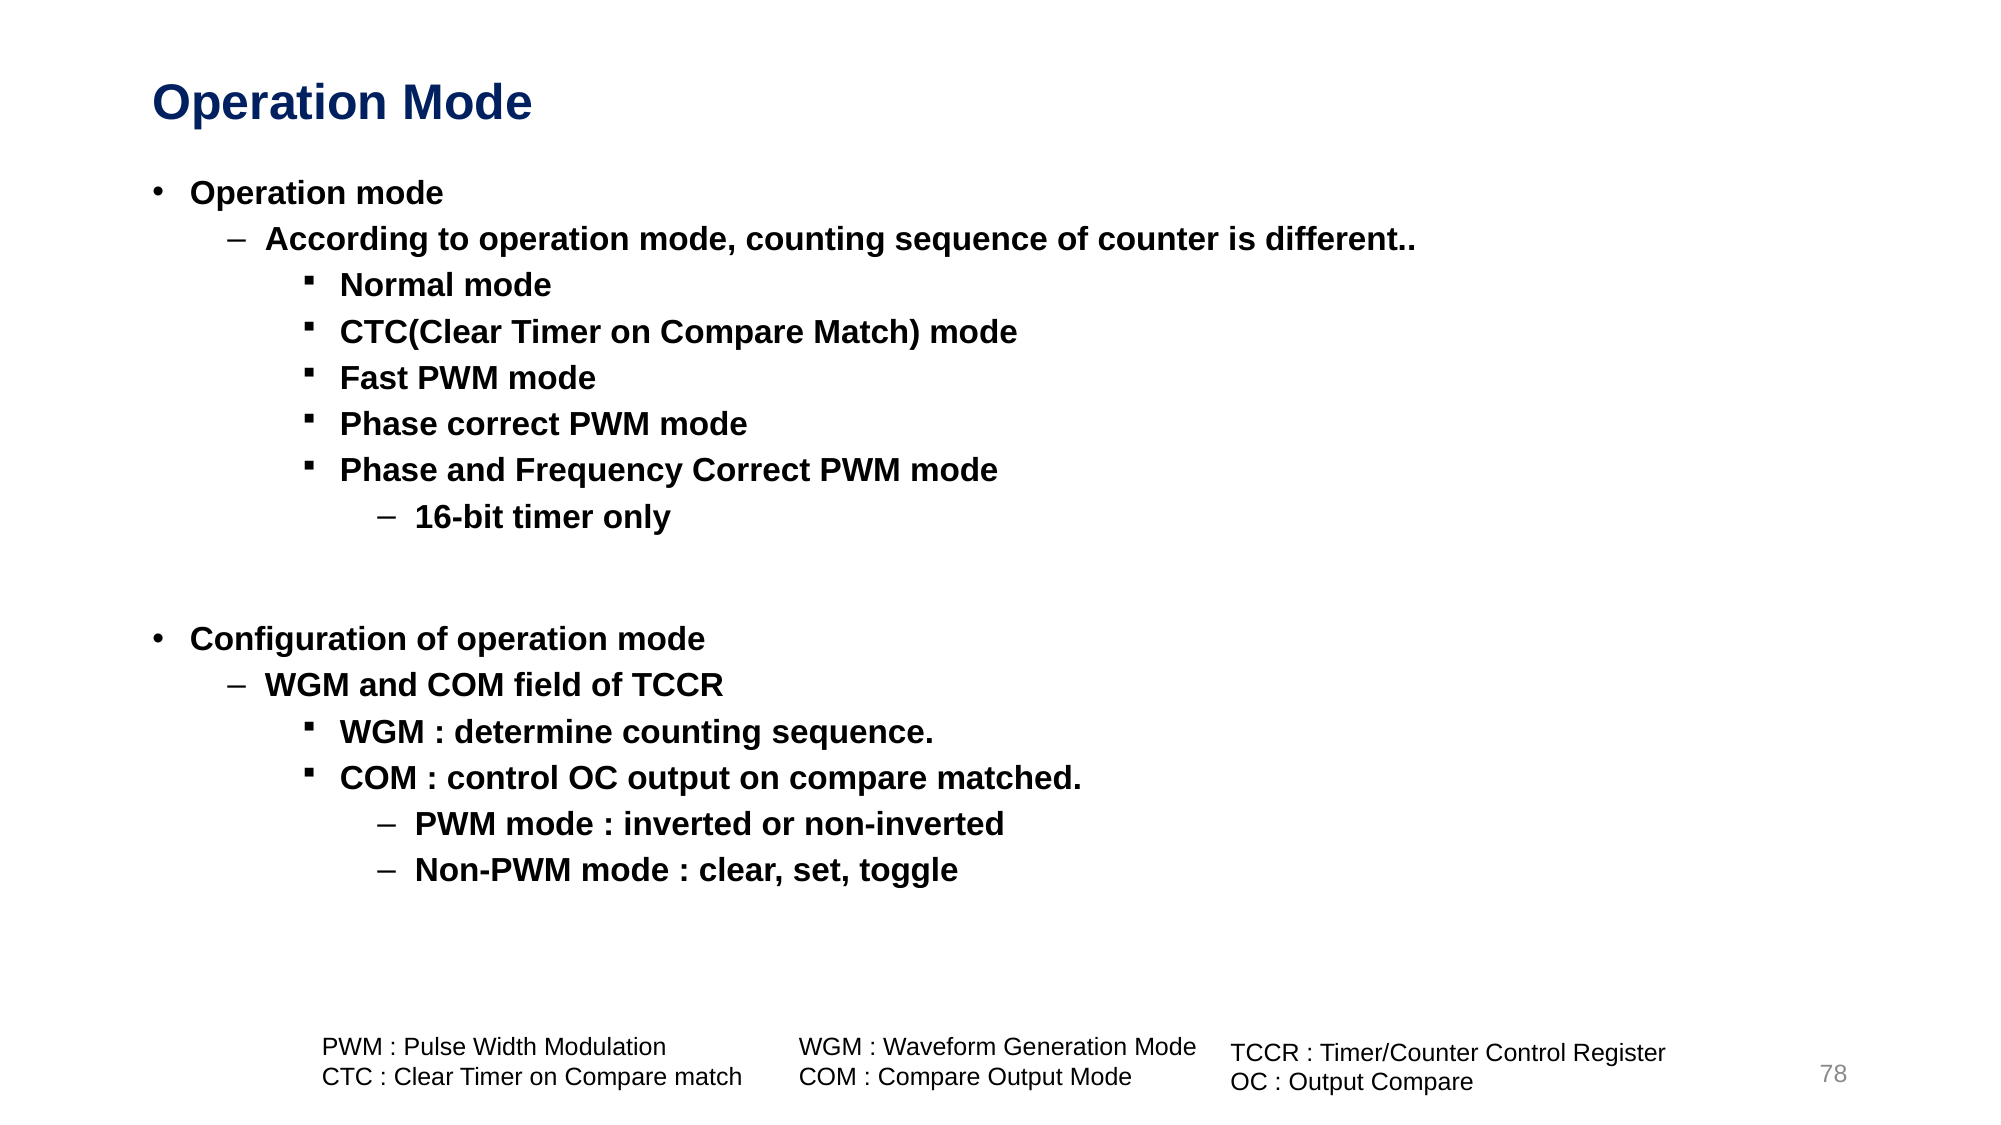

# Operation Mode
Operation mode
According to operation mode, counting sequence of counter is different..
Normal mode
CTC(Clear Timer on Compare Match) mode
Fast PWM mode
Phase correct PWM mode
Phase and Frequency Correct PWM mode
16-bit timer only

Configuration of operation mode
WGM and COM field of TCCR
WGM : determine counting sequence.
COM : control OC output on compare matched.
PWM mode : inverted or non-inverted
Non-PWM mode : clear, set, toggle
PWM : Pulse Width Modulation
CTC : Clear Timer on Compare match
WGM : Waveform Generation Mode
COM : Compare Output Mode
TCCR : Timer/Counter Control Register
OC : Output Compare
78